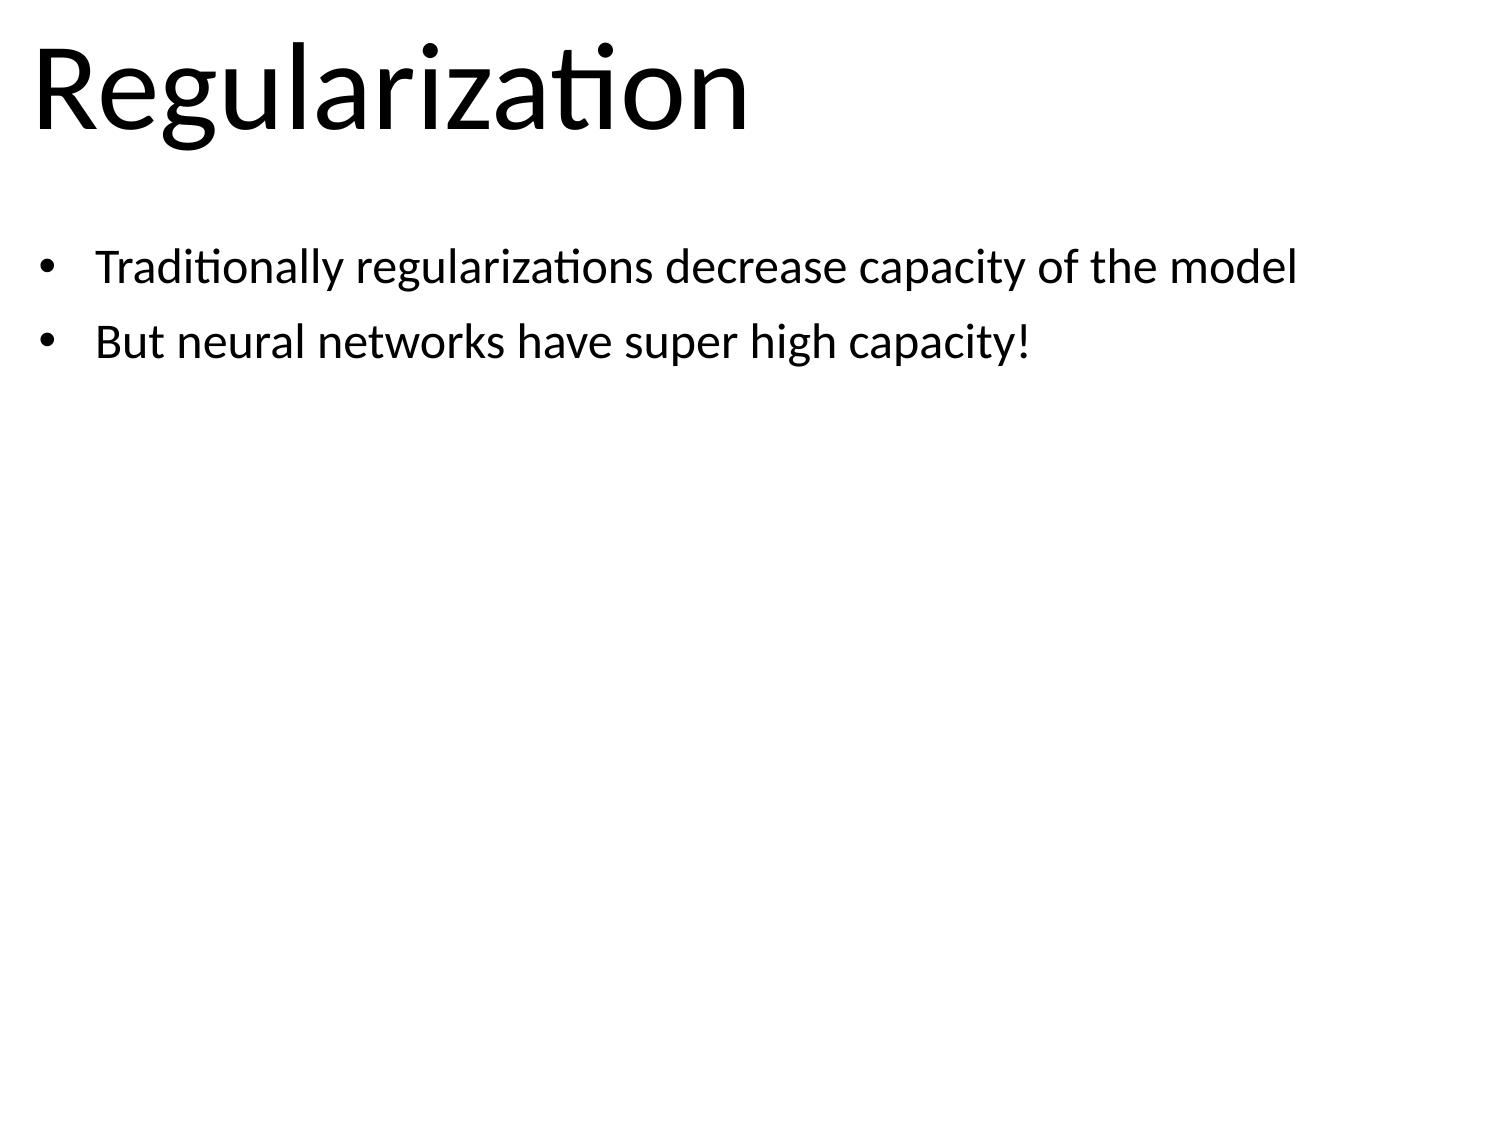

# Regularization
Traditionally regularizations decrease capacity of the model
But neural networks have super high capacity!